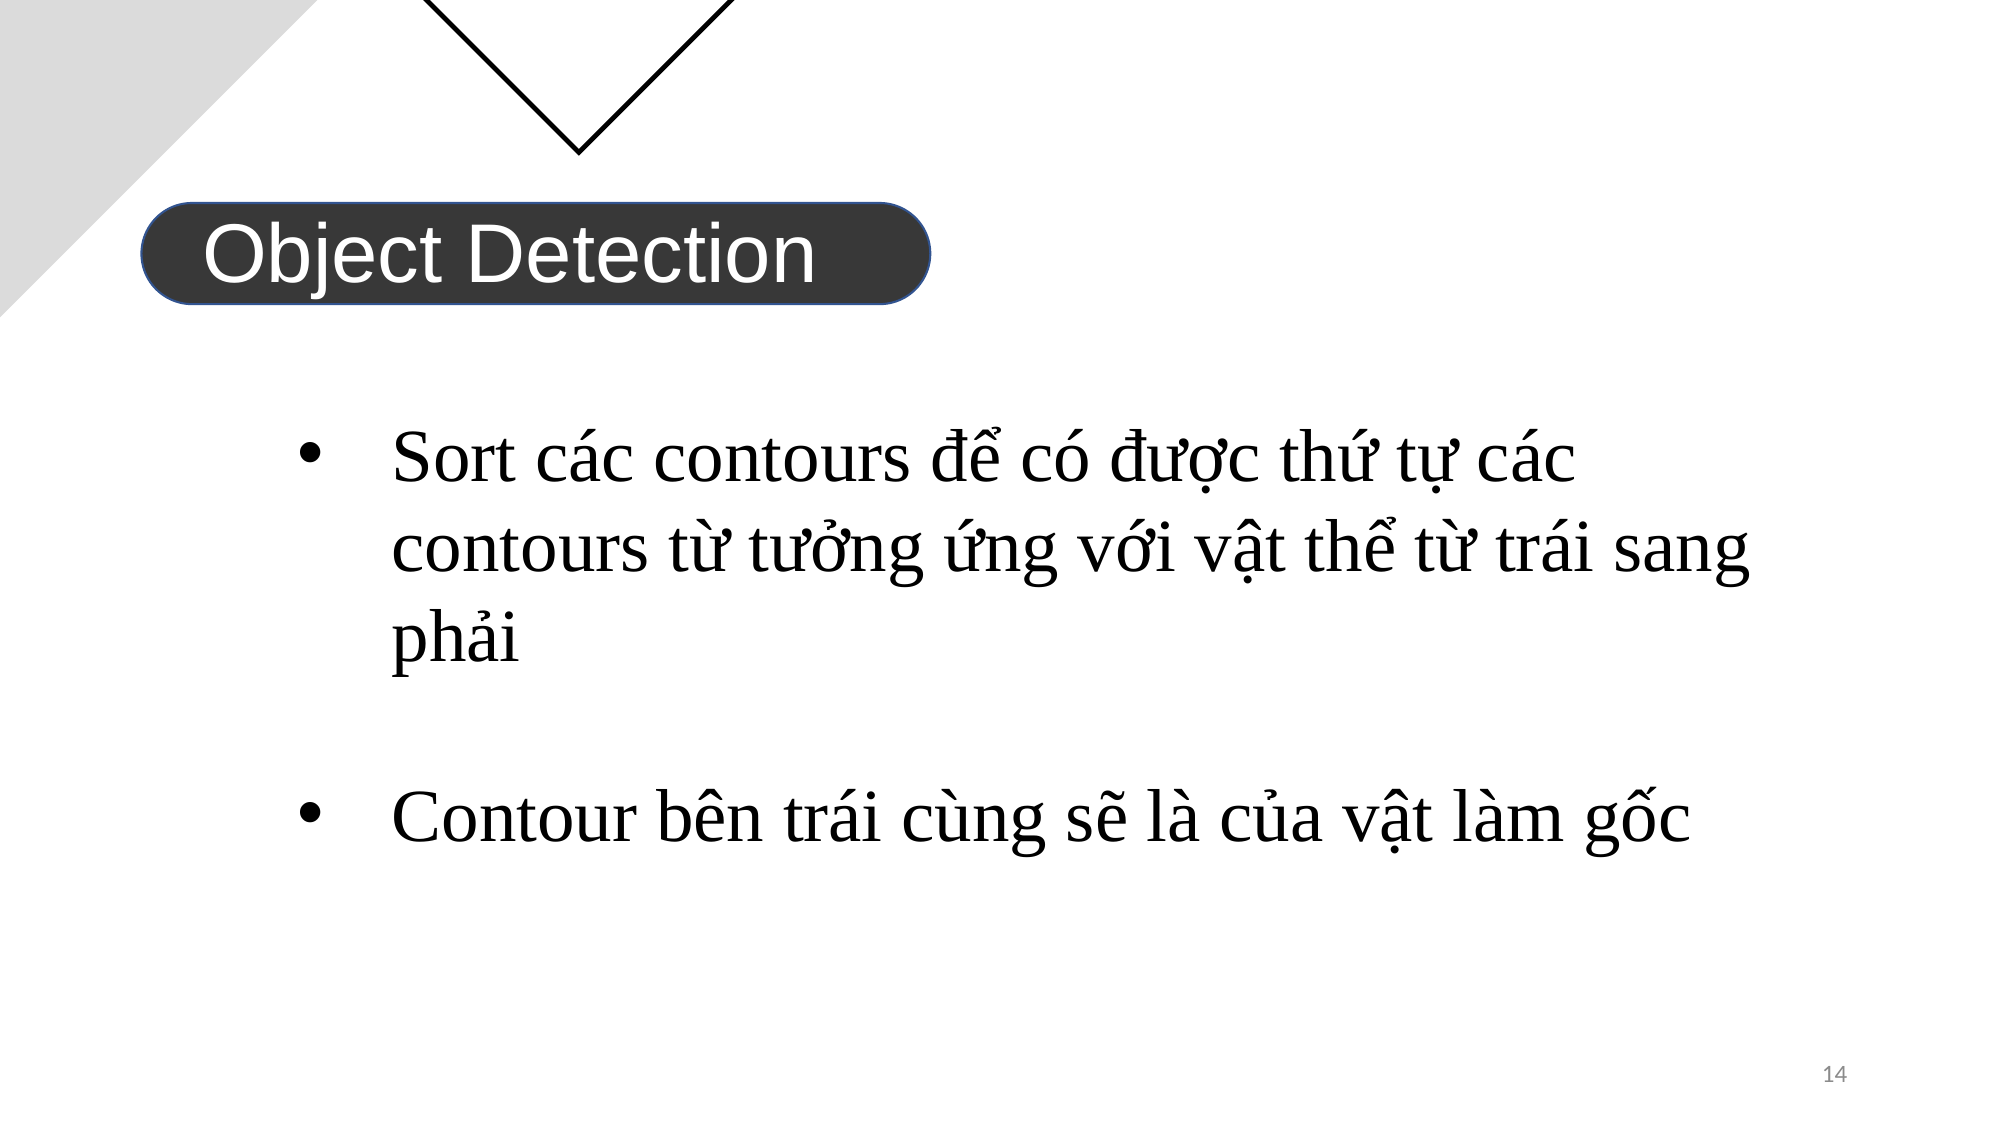

Object Detection

Sort các contours để có được thứ tự các contours từ tưởng ứng với vật thể từ trái sang phải

Contour bên trái cùng sẽ là của vật làm gốc

14